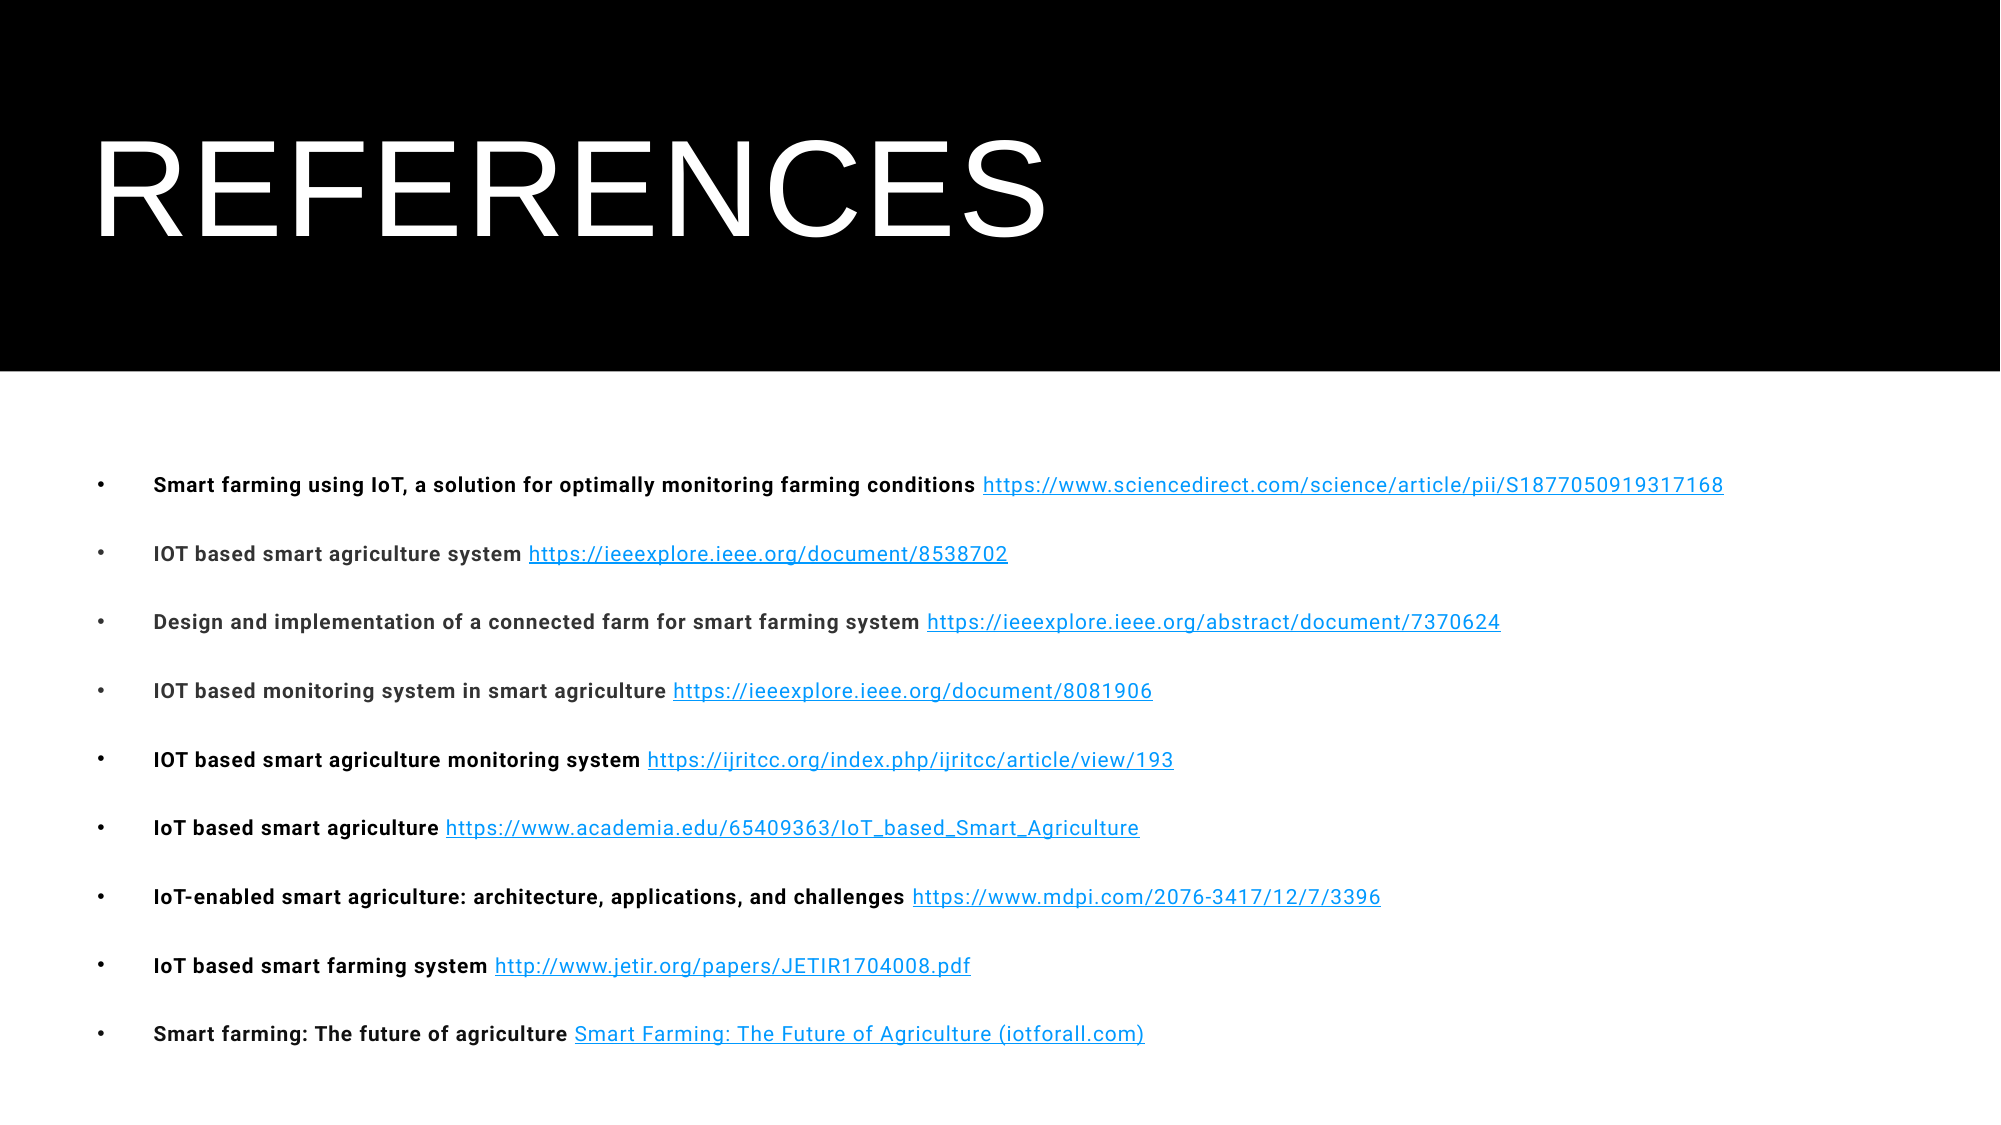

# References
Smart farming using IoT, a solution for optimally monitoring farming conditions https://www.sciencedirect.com/science/article/pii/S1877050919317168
IOT based smart agriculture system https://ieeexplore.ieee.org/document/8538702
Design and implementation of a connected farm for smart farming system https://ieeexplore.ieee.org/abstract/document/7370624
IOT based monitoring system in smart agriculture https://ieeexplore.ieee.org/document/8081906
IOT based smart agriculture monitoring system https://ijritcc.org/index.php/ijritcc/article/view/193
IoT based smart agriculture https://www.academia.edu/65409363/IoT_based_Smart_Agriculture
IoT-enabled smart agriculture: architecture, applications, and challenges https://www.mdpi.com/2076-3417/12/7/3396
IoT based smart farming system http://www.jetir.org/papers/JETIR1704008.pdf
Smart farming: The future of agriculture Smart Farming: The Future of Agriculture (iotforall.com)